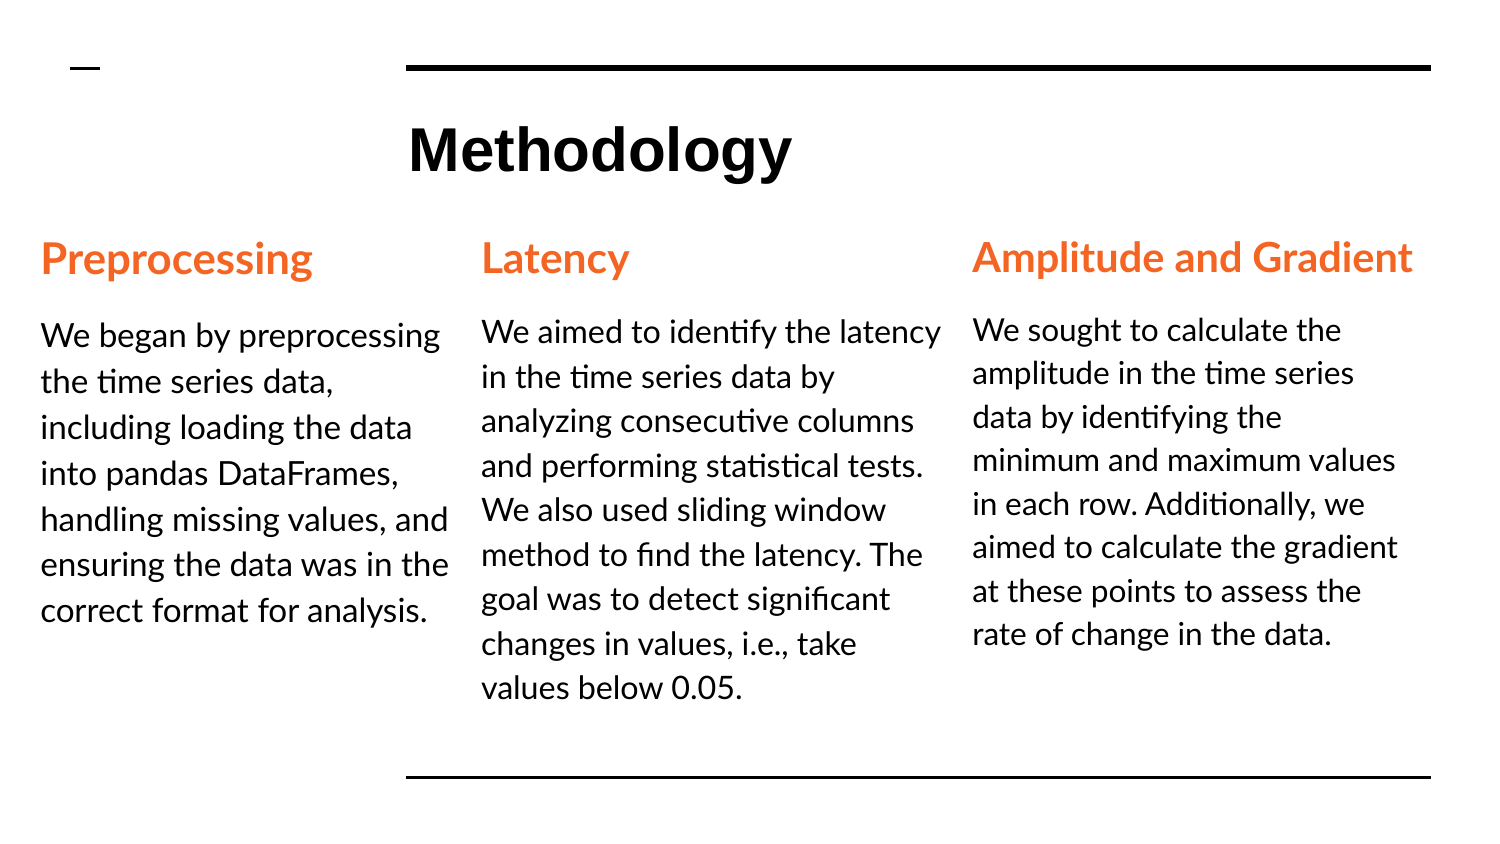

# Methodology
Preprocessing
We began by preprocessing the time series data, including loading the data into pandas DataFrames, handling missing values, and ensuring the data was in the correct format for analysis.
Latency
We aimed to identify the latency in the time series data by analyzing consecutive columns and performing statistical tests. We also used sliding window method to find the latency. The goal was to detect significant changes in values, i.e., take values below 0.05.
Amplitude and Gradient
We sought to calculate the amplitude in the time series data by identifying the minimum and maximum values in each row. Additionally, we aimed to calculate the gradient at these points to assess the rate of change in the data.